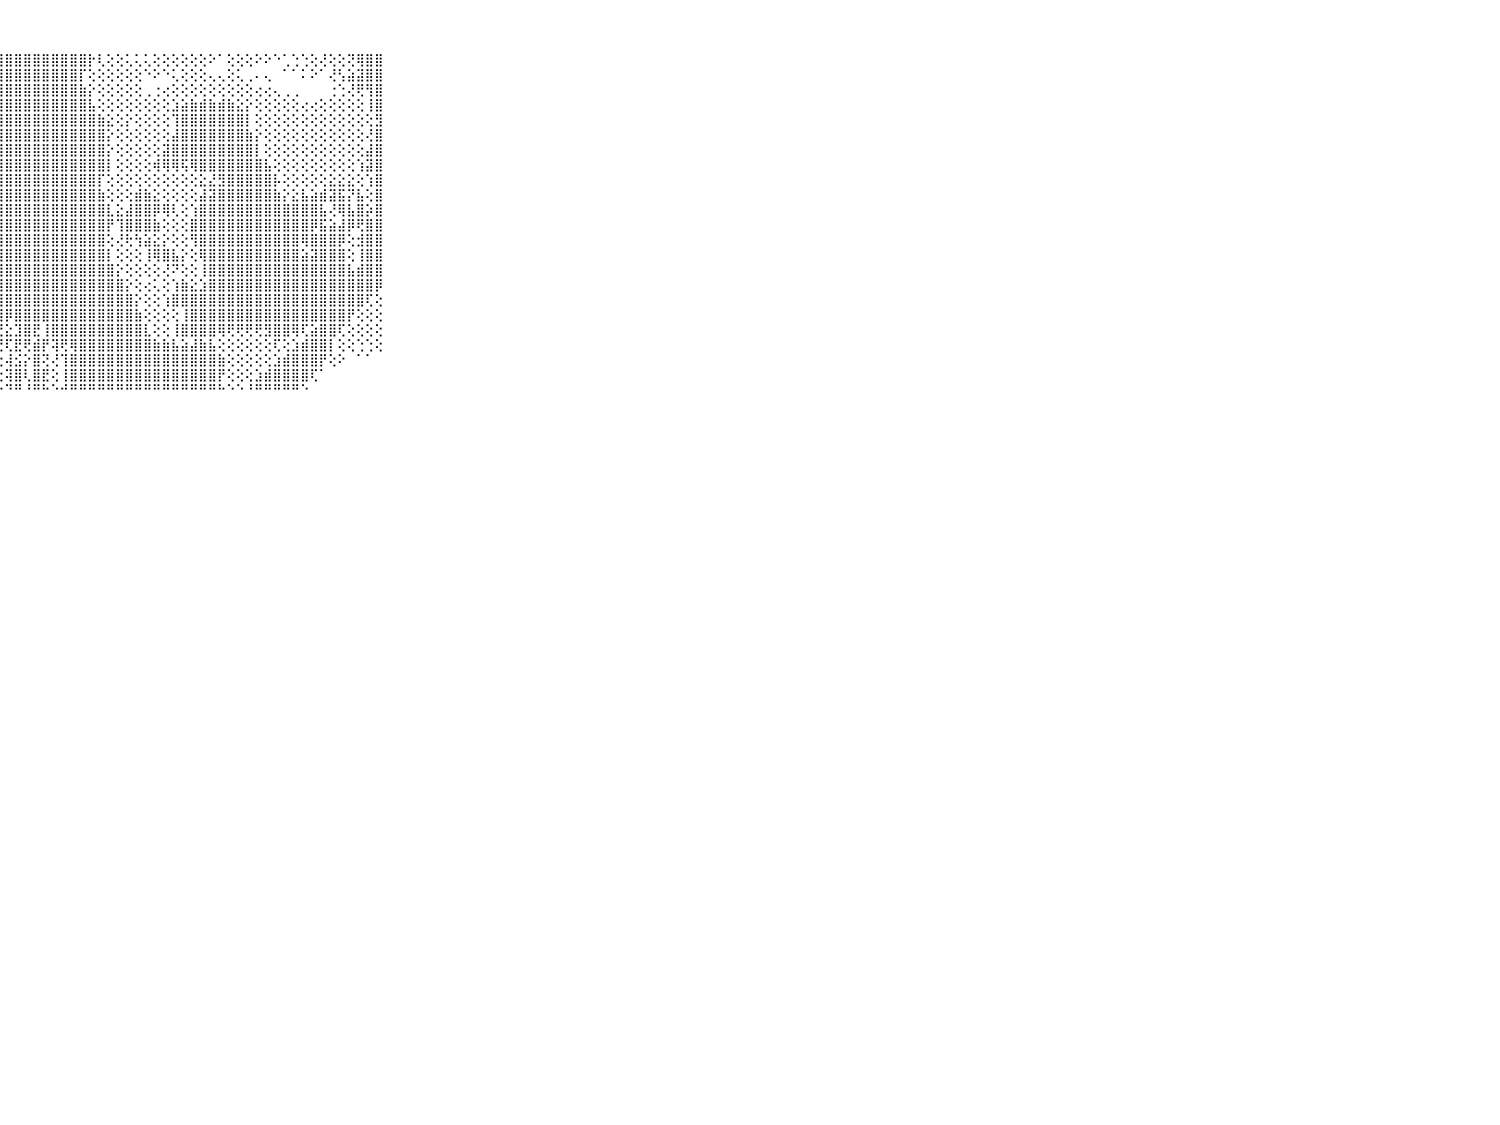

⠀⠀⠀⠀⠀⠀⠀⠀⠀⠀⠀⣿⣿⣿⣿⣿⣿⣿⣿⣿⣿⣿⣿⣿⣿⣿⣿⣿⣿⣿⣿⣿⣿⣿⣿⣿⣿⡗⢇⢕⢕⢅⢅⢅⢕⢕⢕⢕⢕⢕⠕⠁⢕⢕⢕⠕⠕⠑⢁⢑⢑⢕⢜⢕⢕⢝⢿⣿⣿⠀⠀⠀⠀⠀⠀⠀⠀⠀⠀⠀⠀
⠀⠀⠀⠀⠀⠀⠀⠀⠀⠀⠀⣿⣿⣿⣿⣿⣿⣿⣿⣿⣿⣿⣿⣿⣿⣿⣿⣿⣿⣿⣿⣿⣿⣿⣿⣿⡏⢕⢕⢕⢕⢕⢕⠑⠕⠑⢅⢕⢕⢕⢄⢄⢕⢅⢀⠄⢄⠀⠁⠁⠅⠕⠁⢜⢣⣵⣽⣿⣿⠀⠀⠀⠀⠀⠀⠀⠀⠀⠀⠀⠀
⠀⠀⠀⠀⠀⠀⠀⠀⠀⠀⠀⣿⣿⣿⣿⣿⣿⣿⣿⣿⣿⣿⣿⣿⣿⣿⣿⣿⣿⣿⣿⣿⣿⣿⣿⣿⣷⡕⢕⢕⢕⢕⢕⢀⢐⢔⢕⢕⢕⢕⢕⢕⢕⢕⢕⢔⢔⢄⢀⢀⠀⠀⠀⢐⢑⢜⢟⢻⣿⠀⠀⠀⠀⠀⠀⠀⠀⠀⠀⠀⠀
⠀⠀⠀⠀⠀⠀⠀⠀⠀⠀⠀⣿⣿⣿⣿⣿⣿⣿⣿⣿⣿⣿⣿⣿⣿⣿⣿⣿⣿⣿⣿⣿⣿⣿⣿⣿⣿⣧⢕⢕⢕⢕⢕⢕⢕⢕⣱⣵⣷⣾⣷⣾⣷⣕⡕⢕⢕⢕⢕⢕⢔⢔⢕⢕⢕⢕⢕⢸⣿⠀⠀⠀⠀⠀⠀⠀⠀⠀⠀⠀⠀
⠀⠀⠀⠀⠀⠀⠀⠀⠀⠀⠀⣿⣿⣿⣿⣿⣿⣿⣿⣿⣿⣿⣿⣿⣿⣿⣿⣿⣿⣿⣿⣿⣿⣿⣿⣿⣿⣿⣷⣕⢕⡕⢕⢕⢕⢕⢹⣿⣿⣿⣿⣿⣿⣿⡇⢕⢕⢕⢕⢕⢕⢕⢕⢕⢕⢕⢕⢕⣻⠀⠀⠀⠀⠀⠀⠀⠀⠀⠀⠀⠀
⠀⠀⠀⠀⠀⠀⠀⠀⠀⠀⠀⣿⣿⣿⣿⣿⣿⣿⣿⣿⣿⣿⣿⣿⣿⣿⣿⣿⣿⣿⣿⣿⣿⣿⣿⣿⣿⣿⣿⡕⢕⢕⢕⢕⢕⢕⣼⣿⣿⣿⣿⣿⣿⣿⣷⡕⢕⢕⢕⢕⢕⢕⢕⢕⢕⢕⢕⢜⣿⠀⠀⠀⠀⠀⠀⠀⠀⠀⠀⠀⠀
⠀⠀⠀⠀⠀⠀⠀⠀⠀⠀⠀⣿⣿⣿⣿⣿⣿⣿⣿⣿⣿⣿⣿⣿⣿⣿⣿⣿⣿⣿⣿⣿⣿⣿⣿⣿⣿⣿⣿⡕⢕⢕⢕⢕⢕⣽⣿⣿⣿⣿⣿⣿⣿⣿⣿⡇⢕⢕⢕⢕⢕⢕⢕⢕⢕⢕⢕⣼⣿⠀⠀⠀⠀⠀⠀⠀⠀⠀⠀⠀⠀
⠀⠀⠀⠀⠀⠀⠀⠀⠀⠀⠀⣿⣿⣿⣿⣿⣿⣿⣿⣿⣿⣿⣿⣿⣿⣿⣿⣿⣿⣿⣿⣿⣿⣿⣿⣿⣿⣿⣿⡇⢕⢕⢕⢕⢾⢿⢿⢯⢿⣿⣿⣿⣿⣿⣿⣿⣧⢕⢕⢕⢕⢕⢕⢕⢕⢕⢱⣽⣿⠀⠀⠀⠀⠀⠀⠀⠀⠀⠀⠀⠀
⠀⠀⠀⠀⠀⠀⠀⠀⠀⠀⠀⣿⣿⣿⣿⣿⣿⣿⣿⣿⣿⣿⣿⣿⣿⣿⣿⣿⣿⣿⣿⣿⣿⣿⣿⣿⣿⣿⡏⢕⢕⢕⢕⢕⢕⢕⢕⢕⢕⣕⣜⣻⣿⣿⣿⣿⣿⡧⢕⢕⢕⢕⢕⣕⣕⣕⢕⢱⣿⠀⠀⠀⠀⠀⠀⠀⠀⠀⠀⠀⠀
⠀⠀⠀⠀⠀⠀⠀⠀⠀⠀⠀⣿⣿⣿⣿⣿⣿⣿⣿⣿⣿⣿⣿⣿⣿⣿⣿⣿⣿⣿⣿⣿⣿⣿⣿⣿⣿⣿⣷⢕⢕⢕⣾⣷⣕⢕⢕⢕⢕⣼⣽⣿⣿⣿⣿⣿⣿⣷⡕⣕⣧⣵⣾⣽⣯⡝⣧⢕⣿⠀⠀⠀⠀⠀⠀⠀⠀⠀⠀⠀⠀
⠀⠀⠀⠀⠀⠀⠀⠀⠀⠀⠀⣿⣿⣿⣿⣿⣿⣿⣿⣿⣿⣿⣿⣿⣿⣿⣿⣿⣿⣿⣿⣿⣿⣿⣿⣿⣿⣿⣿⣇⣕⣼⣿⣿⡿⢿⢇⢕⢱⣿⣿⣿⣿⣿⣿⣿⣿⣿⣿⣿⣿⣿⣧⢜⢿⣧⣿⡵⣿⠀⠀⠀⠀⠀⠀⠀⠀⠀⠀⠀⠀
⠀⠀⠀⠀⠀⠀⠀⠀⠀⠀⠀⣿⣿⣿⣿⣿⣿⣿⣿⣿⣿⣿⣿⣿⣿⣿⣿⣿⣿⣿⣿⣿⣿⣿⣿⣿⣿⣿⣿⡟⢹⣿⣿⣿⣷⢕⢕⢕⣿⣿⣿⣿⣿⣿⣿⣿⣿⣿⣿⣿⣿⡿⣯⣵⣼⡿⢟⣿⣿⠀⠀⠀⠀⠀⠀⠀⠀⠀⠀⠀⠀
⠀⠀⠀⠀⠀⠀⠀⠀⠀⠀⠀⣿⣿⣿⣿⣿⣿⣿⣿⣿⣿⣿⣿⣿⣿⣿⣿⣿⣿⣿⣿⣿⣿⣿⣿⣿⣿⣿⣿⢕⢜⢗⢳⣵⣕⡕⢕⢕⢻⣿⣿⣿⣿⣿⣿⣿⣿⣿⣿⣿⢿⣿⣿⣿⡿⢕⣺⣿⣿⠀⠀⠀⠀⠀⠀⠀⠀⠀⠀⠀⠀
⠀⠀⠀⠀⠀⠀⠀⠀⠀⠀⠀⣿⣿⣿⣿⣿⣿⣿⣿⣿⣿⣿⣿⣿⣿⣿⣿⣿⣿⣿⣿⣿⣿⣿⣿⣿⣿⣿⣿⡇⢕⢕⢕⢸⢿⣿⣧⡕⢕⢿⣿⣿⣿⣿⣿⣿⣿⣿⣿⣿⣵⣽⣿⣿⣿⢕⢸⣿⣿⠀⠀⠀⠀⠀⠀⠀⠀⠀⠀⠀⠀
⠀⠀⠀⠀⠀⠀⠀⠀⠀⠀⠀⣿⣿⣿⣿⣿⣿⣿⣿⣿⣿⣿⣿⣿⣿⣿⣿⣿⣿⣿⣿⣿⣿⣿⣿⣿⣿⣿⣿⣿⡕⢕⢕⢕⢕⢜⠝⢕⢕⢸⣿⣿⣿⣿⣿⣿⣿⣿⣿⣿⣿⣿⣿⣿⣿⣧⣾⣿⣿⠀⠀⠀⠀⠀⠀⠀⠀⠀⠀⠀⠀
⠀⠀⠀⠀⠀⠀⠀⠀⠀⠀⠀⣿⣿⣿⣿⣿⣿⣿⣿⣿⣿⣿⣿⣿⣿⣿⣿⣿⣿⣿⣿⣿⣿⣿⣿⣿⣿⣿⣿⣿⣿⡕⢕⢔⢅⢕⢱⣷⣕⣱⣿⣿⣿⣿⣿⣿⣿⣿⣿⣿⣿⣿⣿⣿⣿⣿⣿⣿⡿⠀⠀⠀⠀⠀⠀⠀⠀⠀⠀⠀⠀
⠀⠀⠀⠀⠀⠀⠀⠀⠀⠀⠀⣿⣿⣿⣿⣿⣿⣿⣿⣿⣿⣿⣿⡿⢿⣿⣿⣿⣿⣿⣿⣿⣿⣿⣿⣿⣿⣿⣿⣿⣿⣿⡕⢕⢕⢱⣿⣿⣿⣿⣿⣿⣿⣿⣿⣿⣿⣿⣿⣿⣿⣿⣿⣿⣿⣿⣿⢏⢕⠀⠀⠀⠀⠀⠀⠀⠀⠀⠀⠀⠀
⠀⠀⠀⠀⠀⠀⠀⠀⠀⠀⠀⣿⣿⣿⣿⣿⣿⣿⣿⣿⣿⣿⣿⡕⢜⢝⢿⣿⡿⣿⣿⣿⣿⣿⣿⣿⣿⣿⣿⣿⣿⣿⣷⢕⢕⢕⢕⢸⣿⣿⣿⣿⣿⣿⣿⣿⣿⣿⣿⣿⣿⣿⣿⣿⣿⡟⢕⢕⢕⠀⠀⠀⠀⠀⠀⠀⠀⠀⠀⠀⠀
⠀⠀⠀⠀⠀⠀⠀⠀⠀⠀⠀⣿⣿⣿⣿⣿⣿⣿⣿⣿⣿⡿⢟⢻⣧⢕⣕⣜⣕⣹⣿⣟⢸⣿⣿⣿⣿⣿⣿⣿⣿⣿⣿⣇⢕⢕⢸⣿⣿⣿⣿⢿⢟⢟⢟⢟⣻⣿⣿⢿⢏⣵⣿⣿⢏⢕⢕⢕⢕⠀⠀⠀⠀⠀⠀⠀⠀⠀⠀⠀⠀
⠀⠀⠀⠀⠀⠀⠀⠀⠀⠀⠀⣿⣿⣿⣿⣿⣿⣿⣿⡿⢿⢷⢕⢕⢕⢸⢟⢟⢏⣟⢟⣾⡟⢽⢟⢿⣿⣿⣿⣿⣿⣿⣿⣿⣷⣷⣧⣵⣼⣷⣧⢕⢕⢕⢕⢕⢕⢏⢕⣱⣾⣿⣿⡇⢕⢕⢑⢑⢕⠀⠀⠀⠀⠀⠀⠀⠀⠀⠀⠀⠀
⠀⠀⠀⠀⠀⠀⠀⠀⠀⠀⠀⣿⣿⣿⣿⣿⣿⣿⣿⣧⡕⢕⢕⢕⢕⢕⢕⢕⢼⣪⡕⣿⢝⢜⢹⣿⣿⣿⣿⣿⣿⣿⣿⣿⣿⣿⣿⣿⣿⣿⣿⣷⢕⢕⢕⢕⢕⣱⣾⣿⣿⣿⡟⢕⠕⠀⠁⠁⠀⠀⠀⠀⠀⠀⠀⠀⠀⠀⠀⠀⠀
⠀⠀⠀⠀⠀⠀⠀⠀⠀⠀⠀⣿⣿⣿⣿⣿⣿⣿⣿⣿⣷⡕⢕⢕⣕⡕⢕⢕⢽⣿⢇⣿⣟⢕⢸⣿⣿⣿⣿⣿⣿⣿⣿⣿⣿⣿⣿⣿⣿⣿⣿⡟⢕⢕⢕⣱⣾⣿⣿⣿⣿⢏⠁⠀⠀⠀⠀⠀⠀⠀⠀⠀⠀⠀⠀⠀⠀⠀⠀⠀⠀
⠀⠀⠀⠀⠀⠀⠀⠀⠀⠀⠀⠛⠛⠛⠛⠛⠛⠛⠛⠛⠛⠓⠑⠑⠛⠃⠑⠑⠙⠛⠘⠛⠓⠑⠚⠛⠛⠛⠛⠛⠛⠛⠛⠛⠛⠛⠛⠛⠛⠛⠛⠓⠑⠑⠘⠛⠛⠛⠛⠛⠑⠀⠀⠀⠀⠀⠀⠀⠀⠀⠀⠀⠀⠀⠀⠀⠀⠀⠀⠀⠀